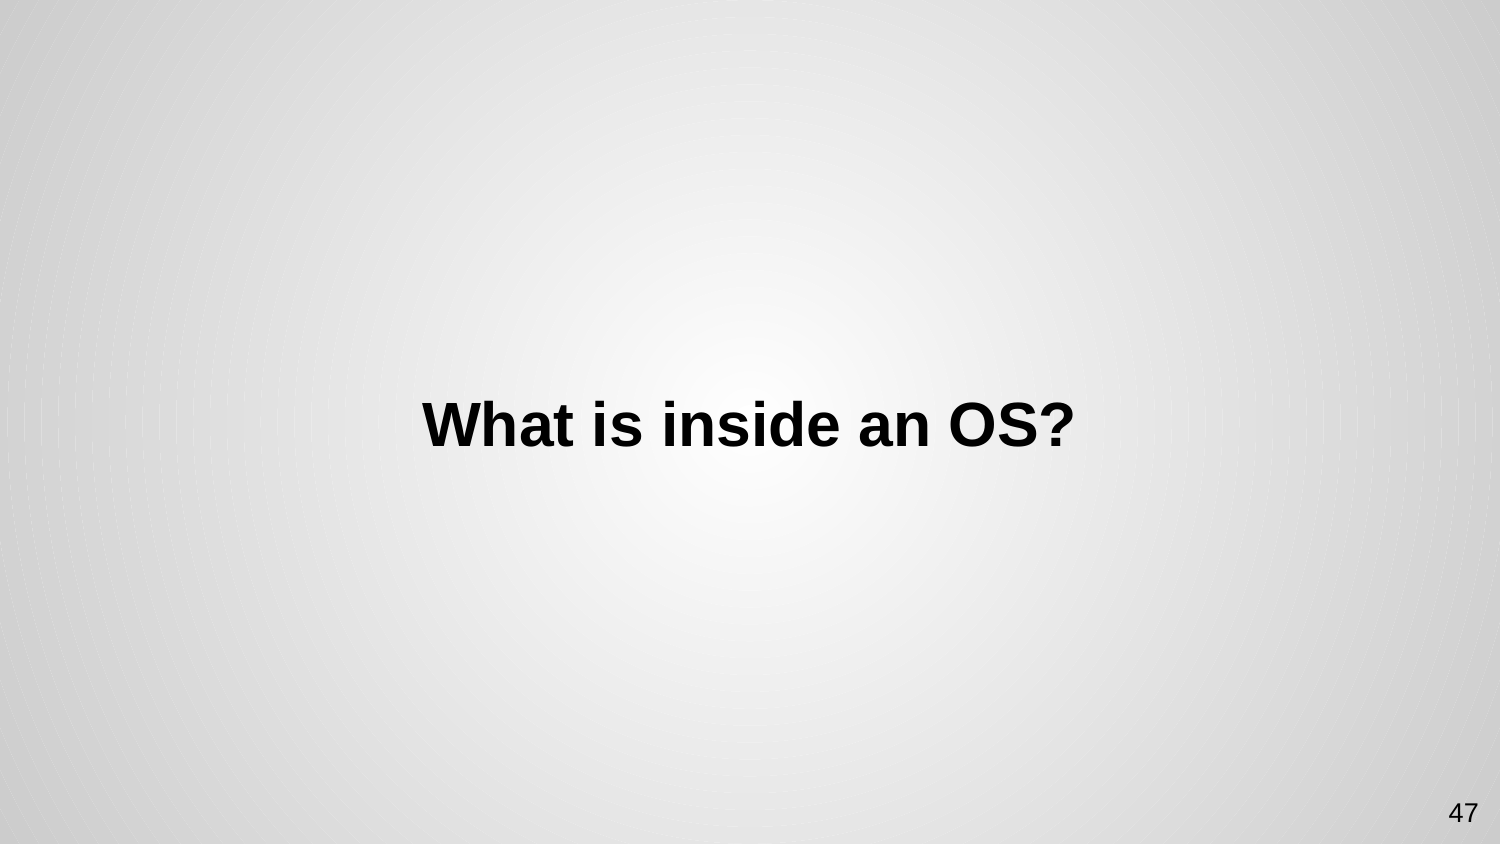

# What is inside an OS?
47